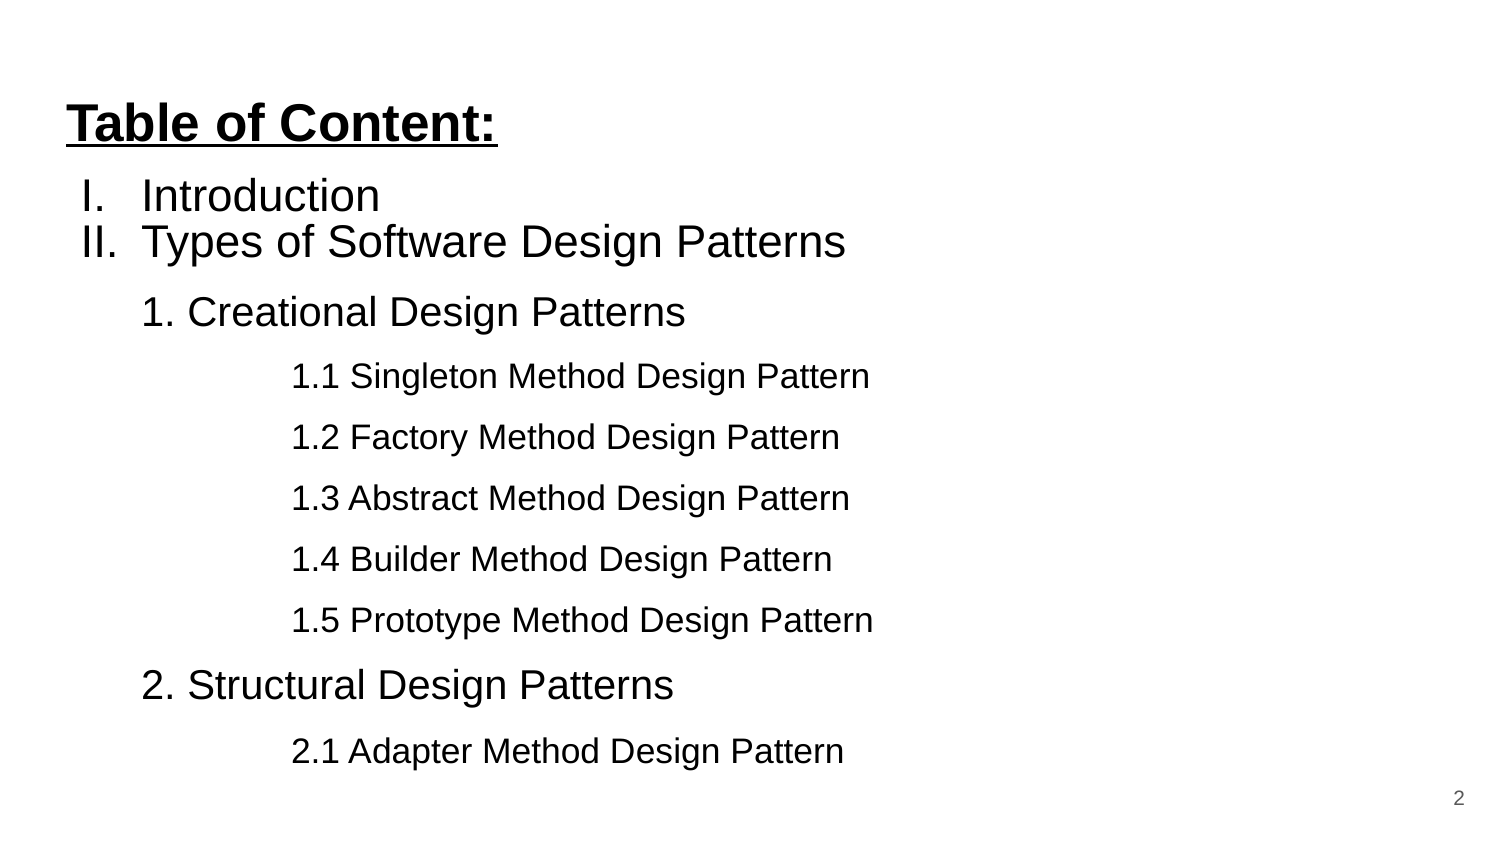

# Table of Content:
Introduction
Types of Software Design Patterns
1. Creational Design Patterns
	1.1 Singleton Method Design Pattern
	1.2 Factory Method Design Pattern
	1.3 Abstract Method Design Pattern
	1.4 Builder Method Design Pattern
	1.5 Prototype Method Design Pattern
2. Structural Design Patterns
	2.1 Adapter Method Design Pattern
2